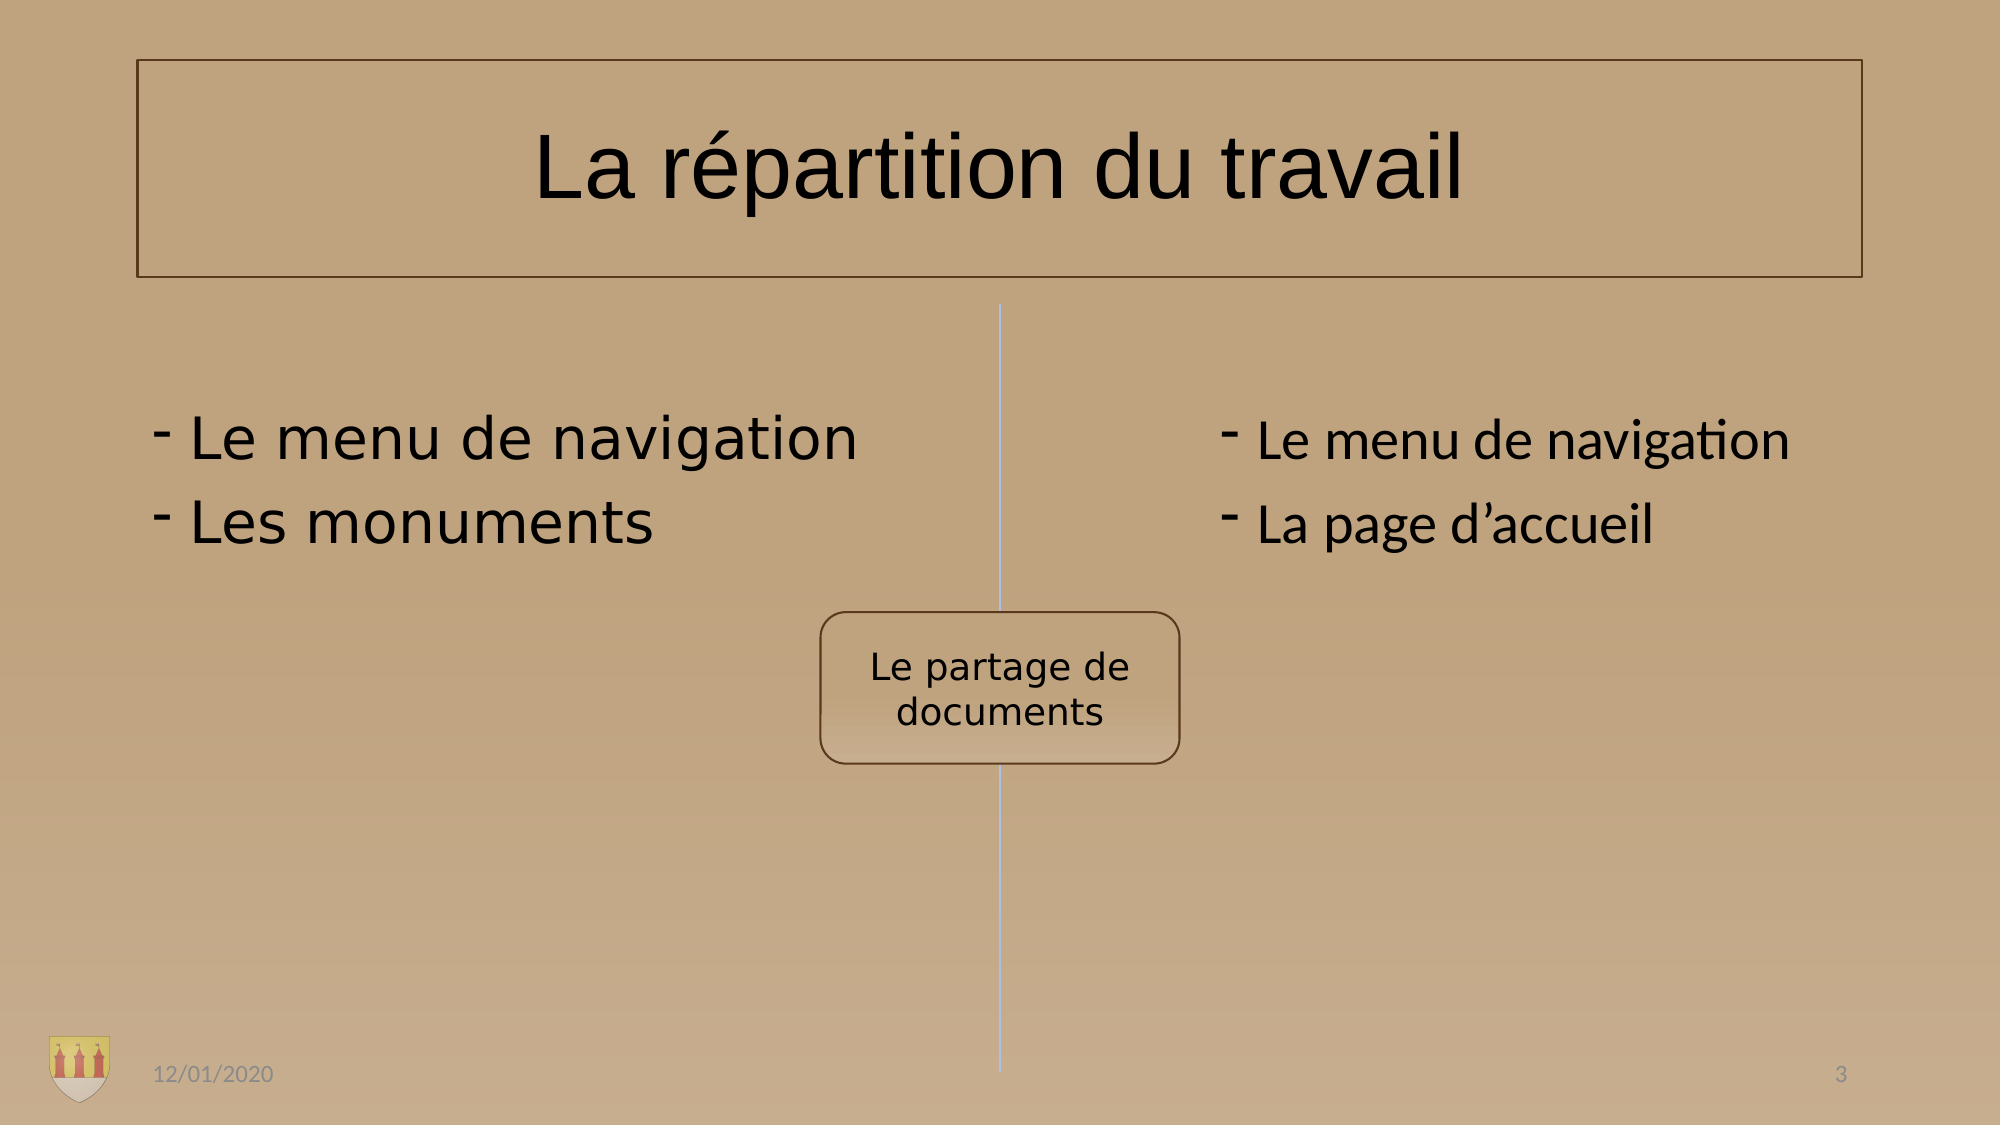

# La répartition du travail
Le menu de navigation
Les monuments
Le menu de navigation
La page d’accueil
Le partage de documents
12/01/2020

3